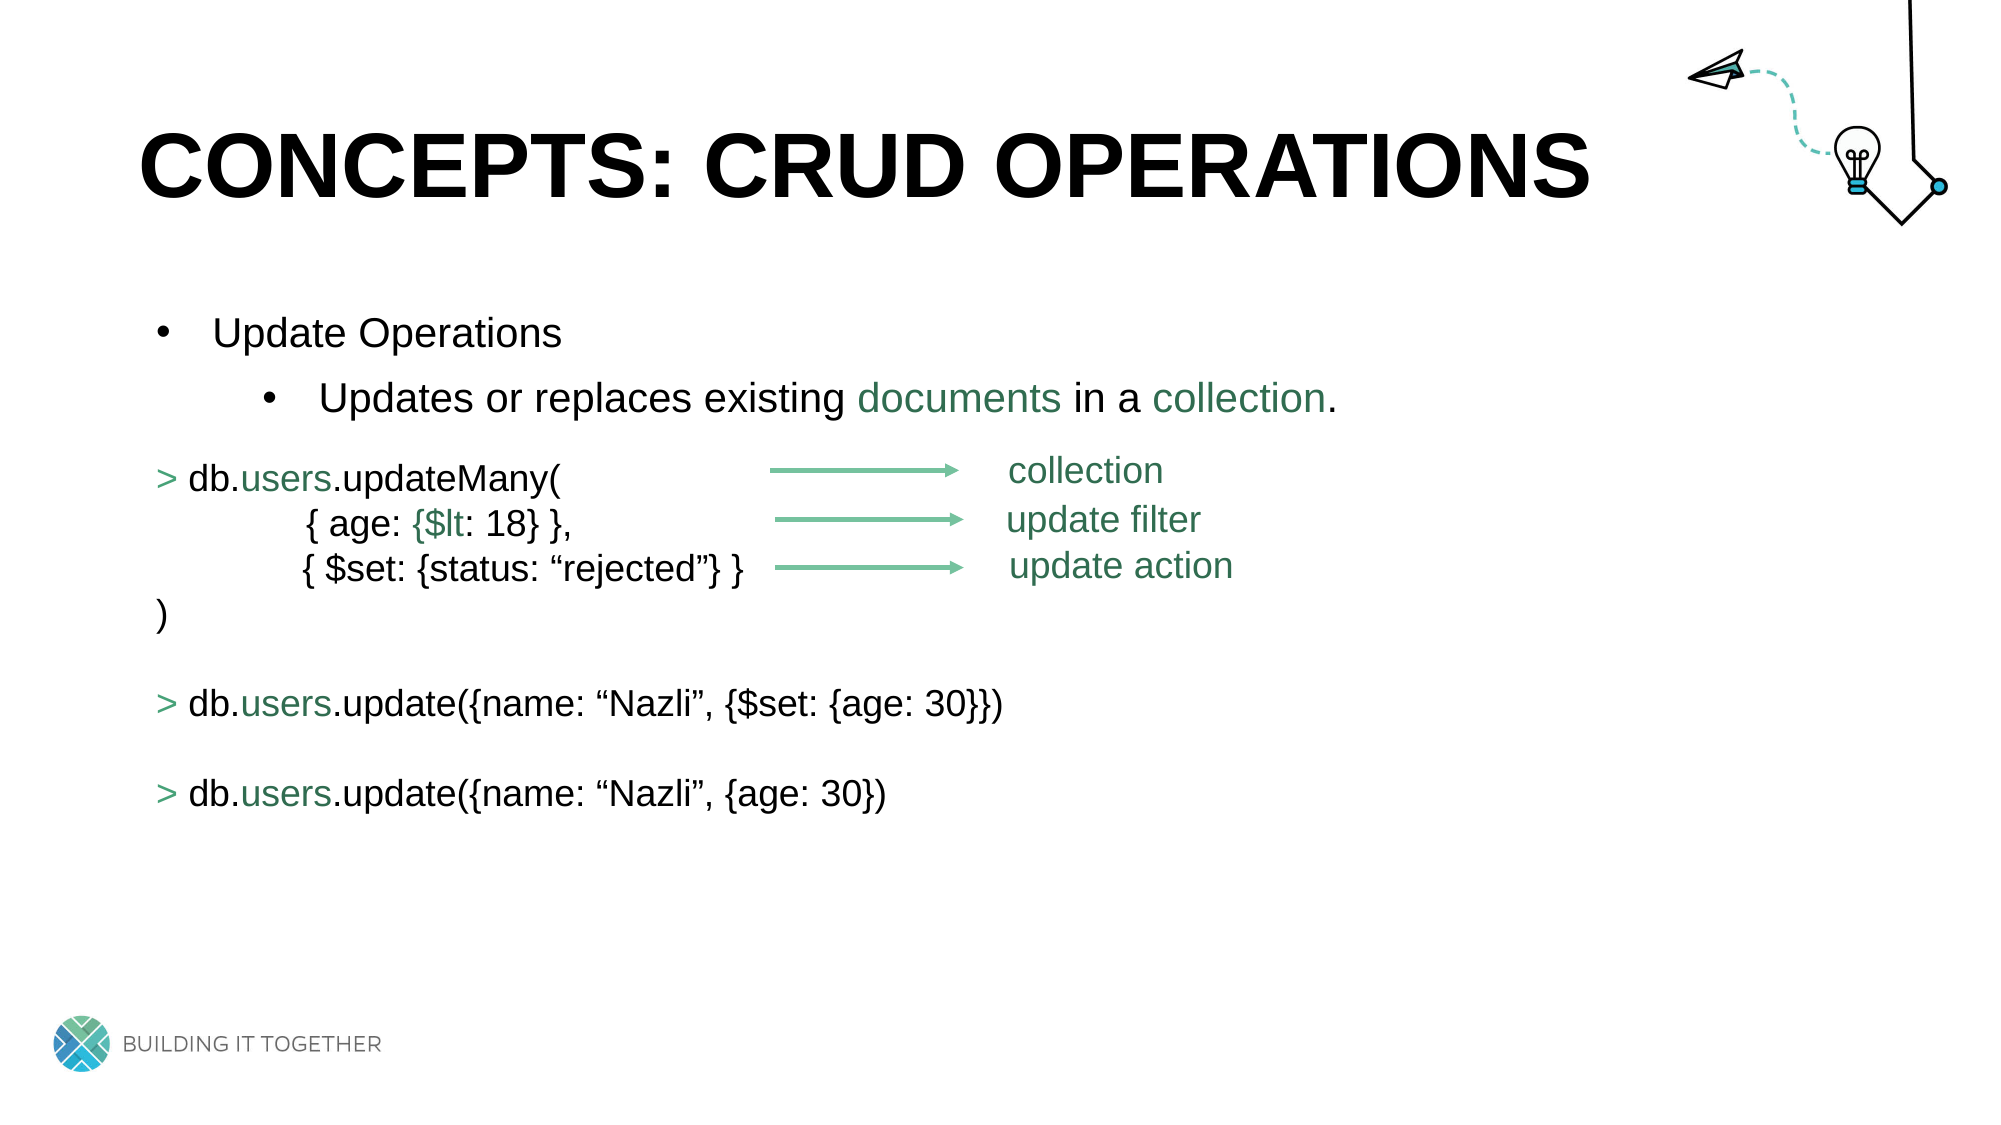

# Concepts: CRUd operations
Update Operations
Updates or replaces existing documents in a collection.

collection
> db.users.updateMany(
	{ age: {$lt: 18} },
              { $set: {status: “rejected”} }
)
> db.users.update({name: “Nazli”, {$set: {age: 30}})
> db.users.update({name: “Nazli”, {age: 30})

update filter
update action